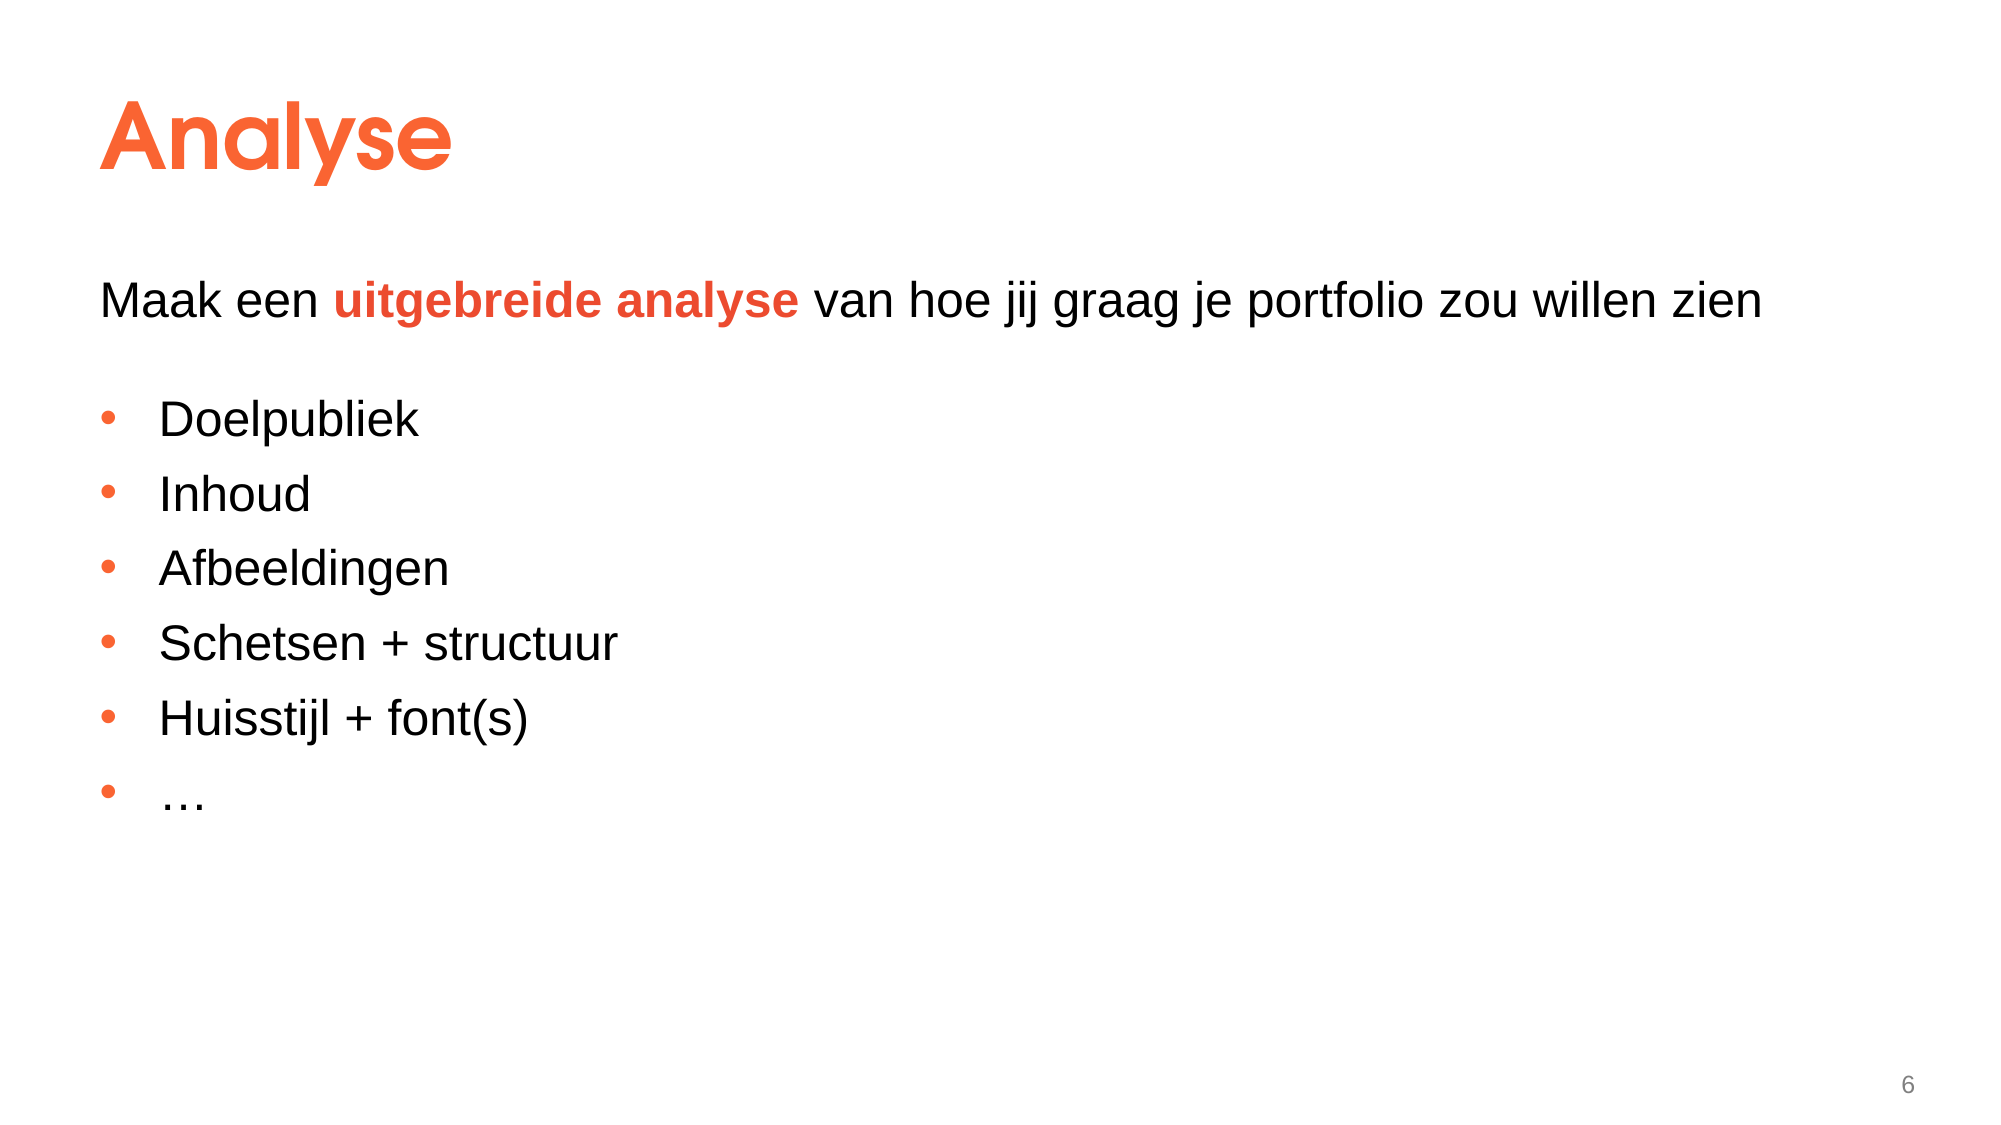

# Analyse
Maak een uitgebreide analyse van hoe jij graag je portfolio zou willen zien

Doelpubliek
Inhoud
Afbeeldingen
Schetsen + structuur
Huisstijl + font(s)
…

6